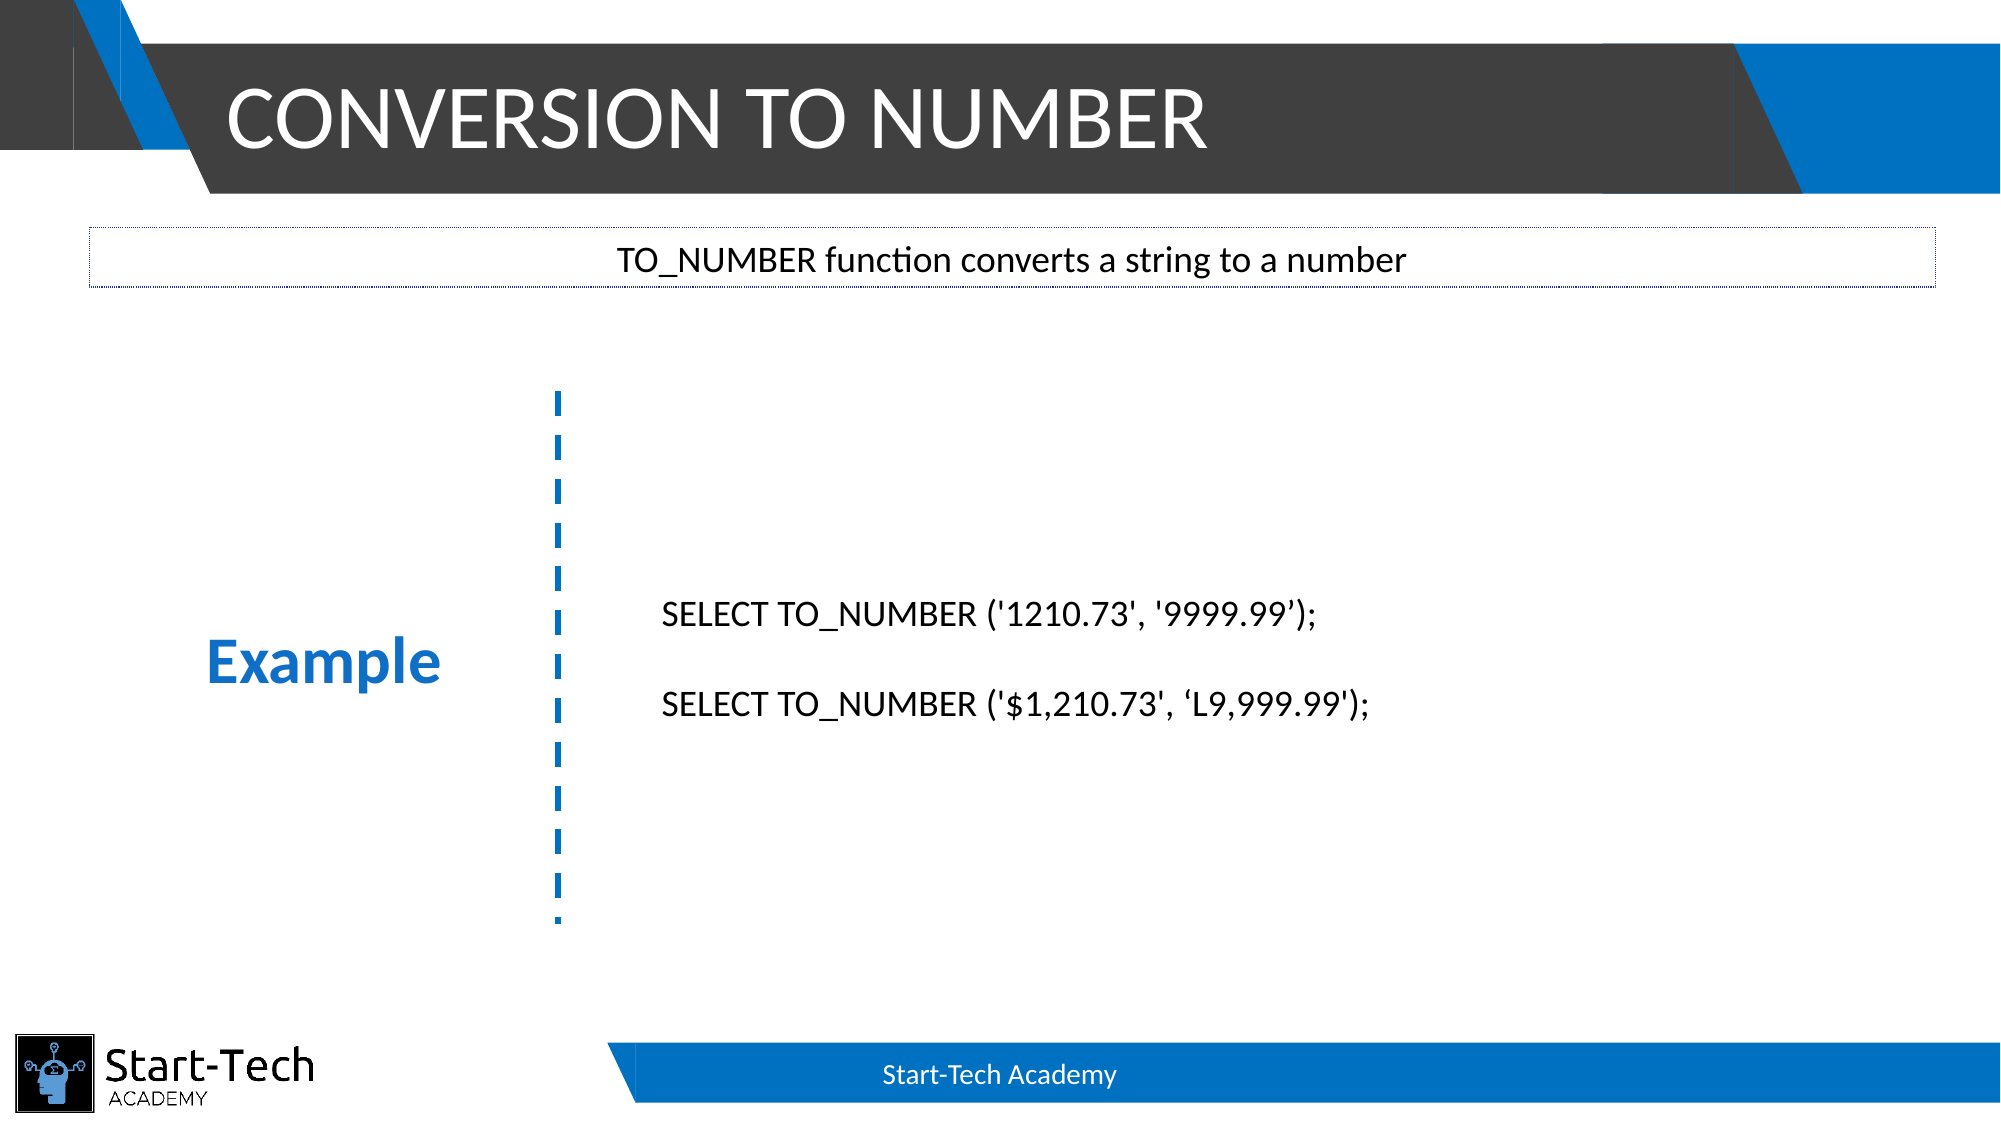

# CONVERSION TO NUMBER
TO_NUMBER function converts a string to a number
SELECT TO_NUMBER ('1210.73', '9999.99’);

SELECT TO_NUMBER ('$1,210.73', ‘L9,999.99');
Example
Start-Tech Academy